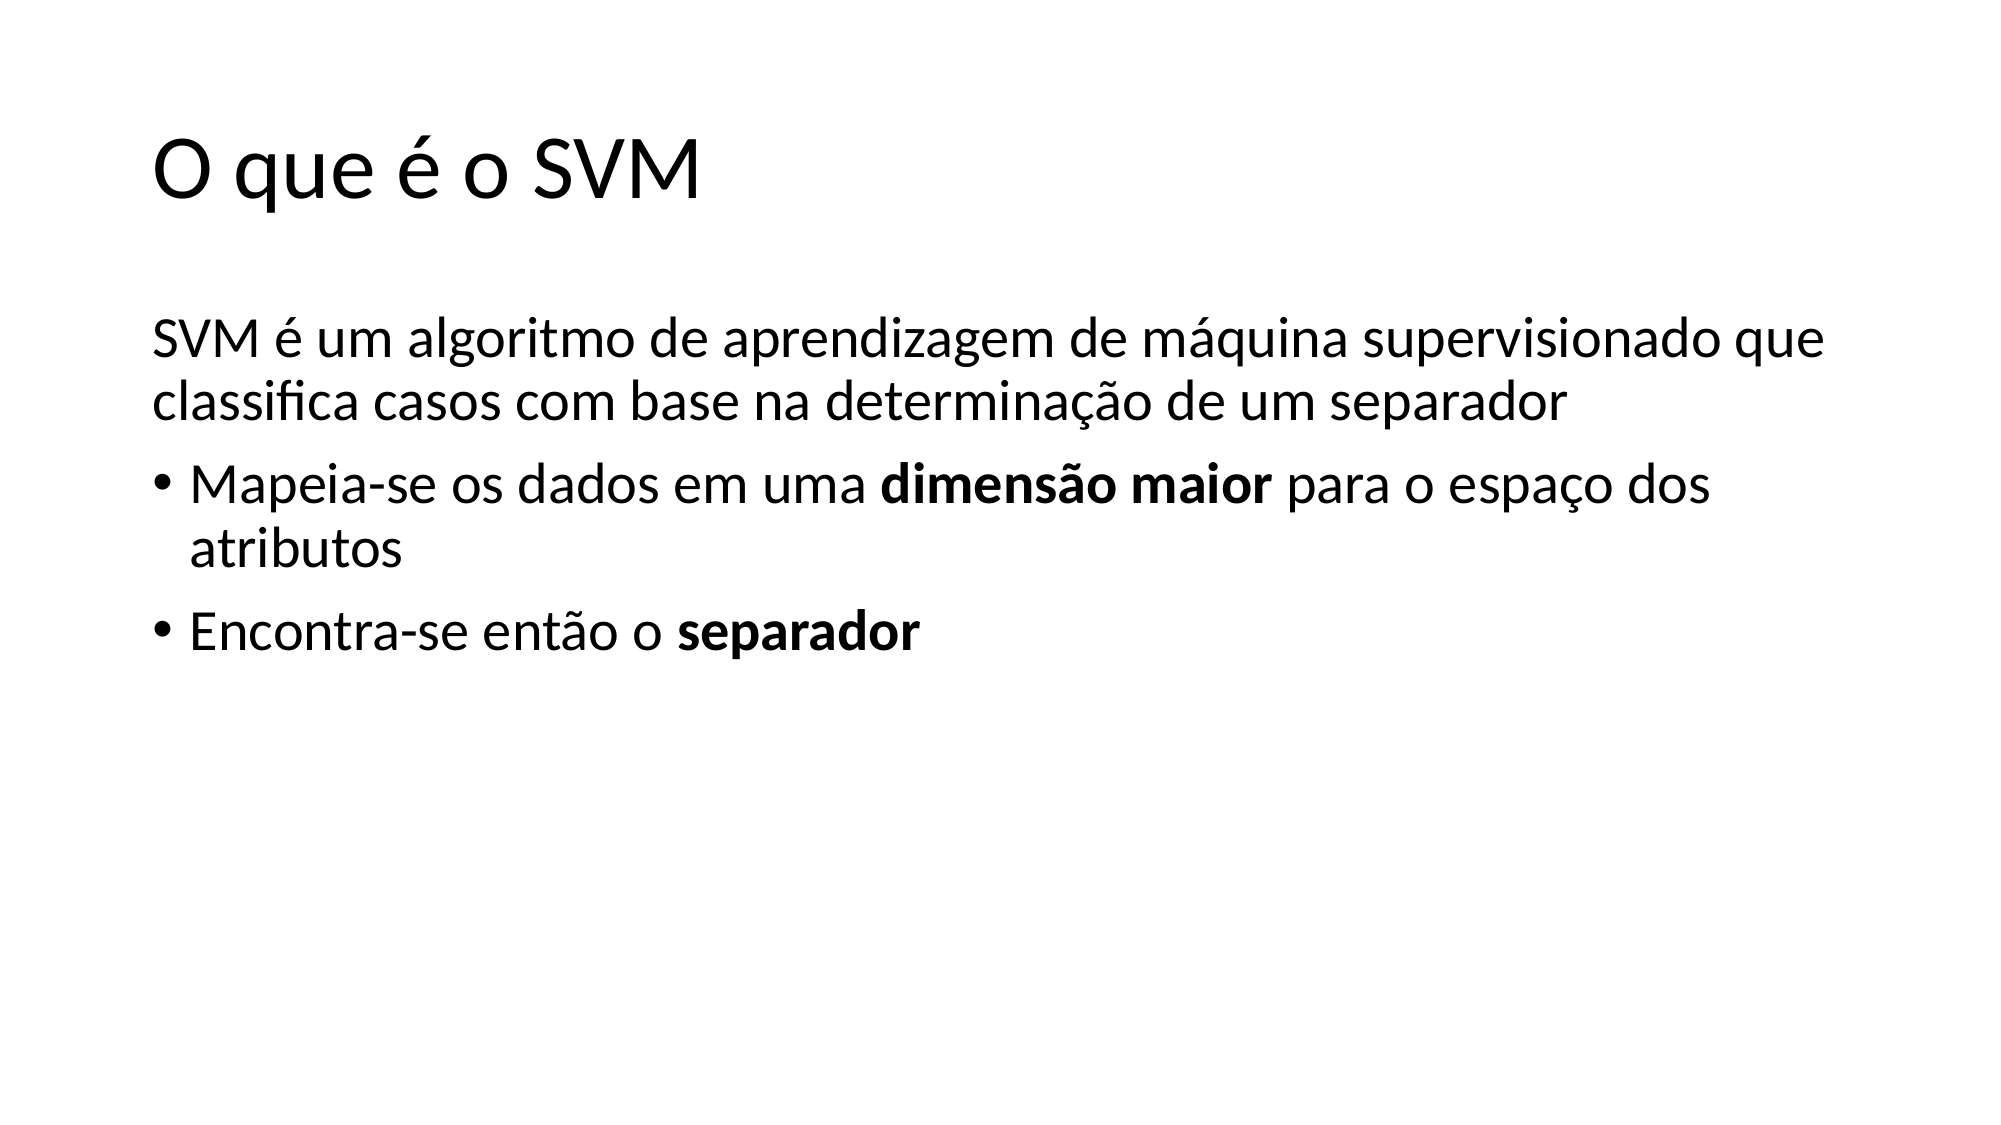

# O que é o SVM
SVM é um algoritmo de aprendizagem de máquina supervisionado que classifica casos com base na determinação de um separador
Mapeia-se os dados em uma dimensão maior para o espaço dos atributos
Encontra-se então o separador